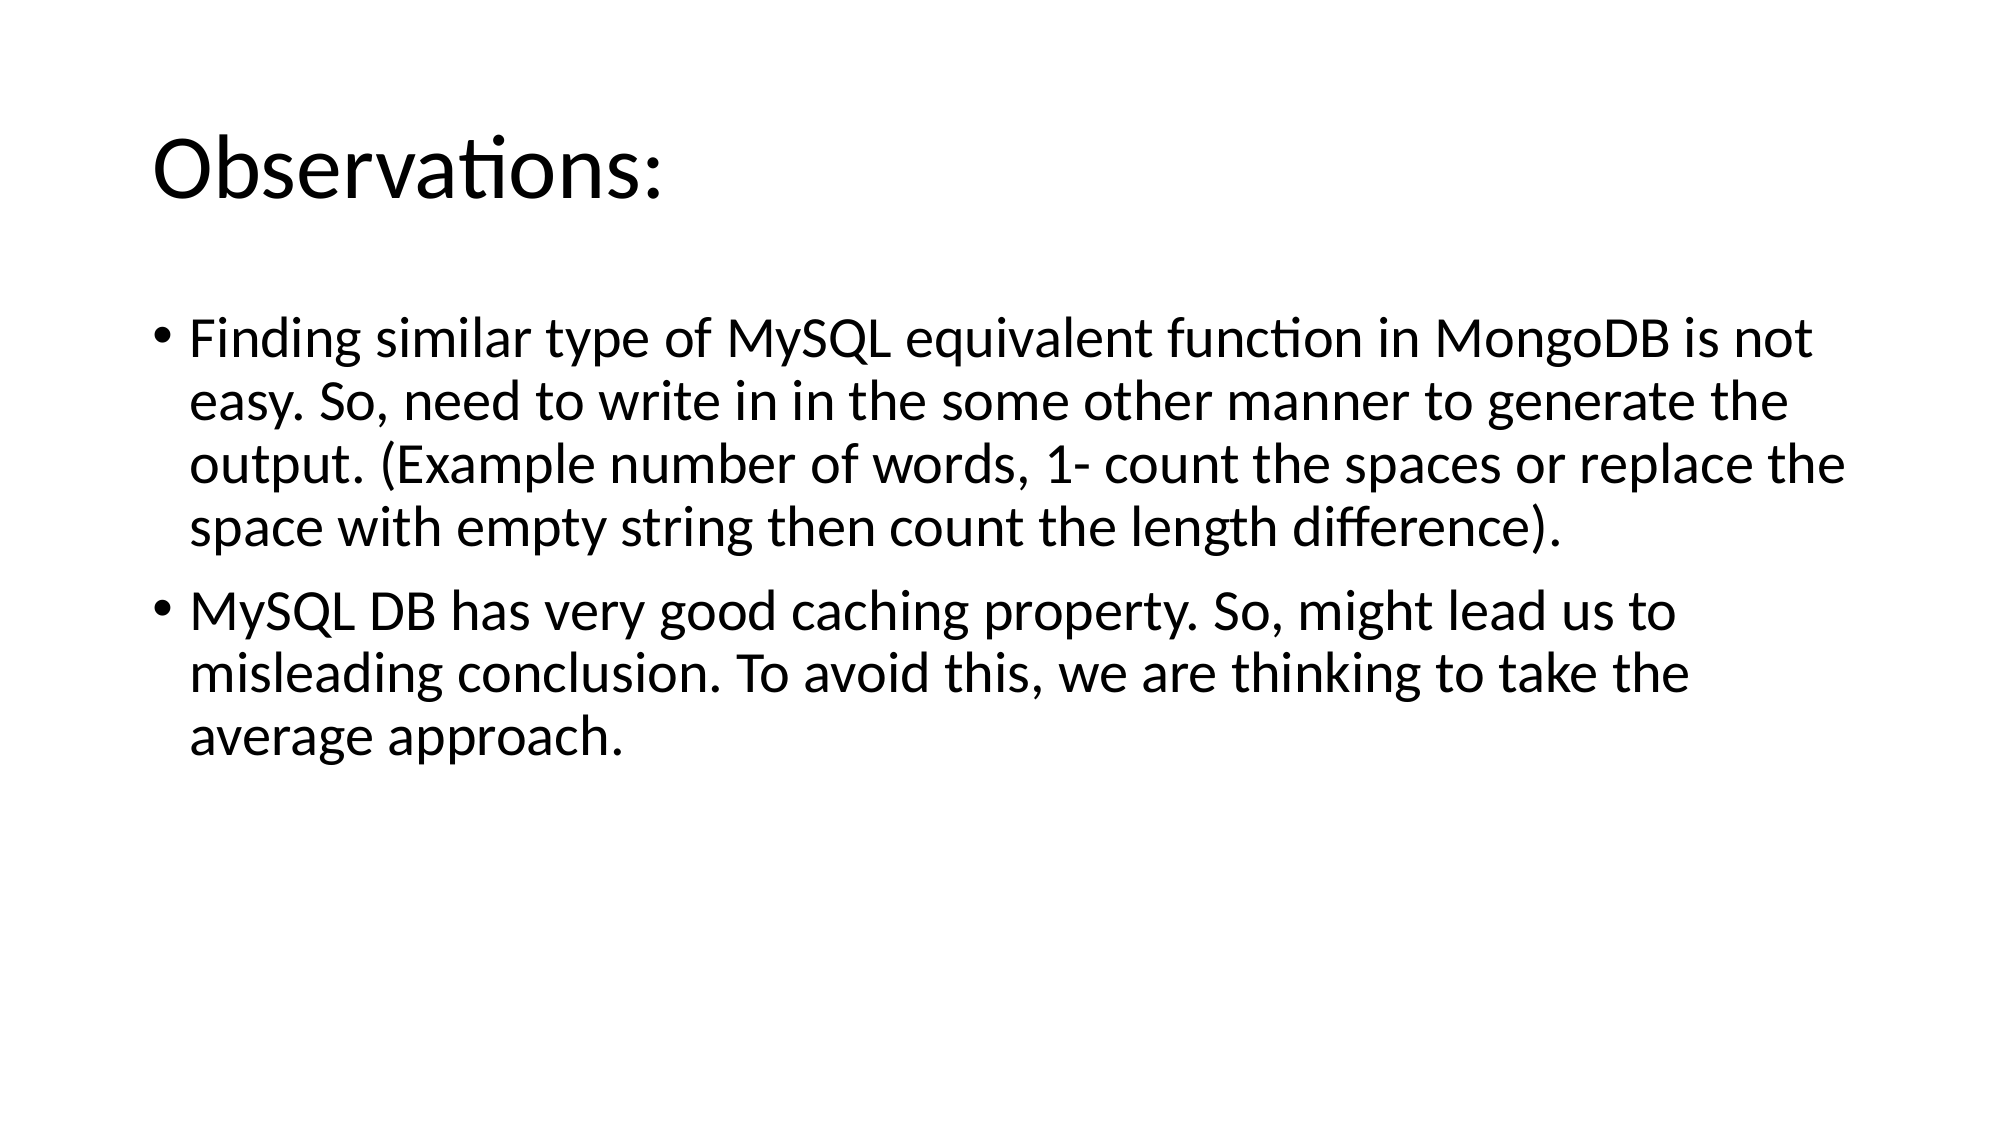

# Observations:
Finding similar type of MySQL equivalent function in MongoDB is not easy. So, need to write in in the some other manner to generate the output. (Example number of words, 1- count the spaces or replace the space with empty string then count the length difference).
MySQL DB has very good caching property. So, might lead us to misleading conclusion. To avoid this, we are thinking to take the average approach.